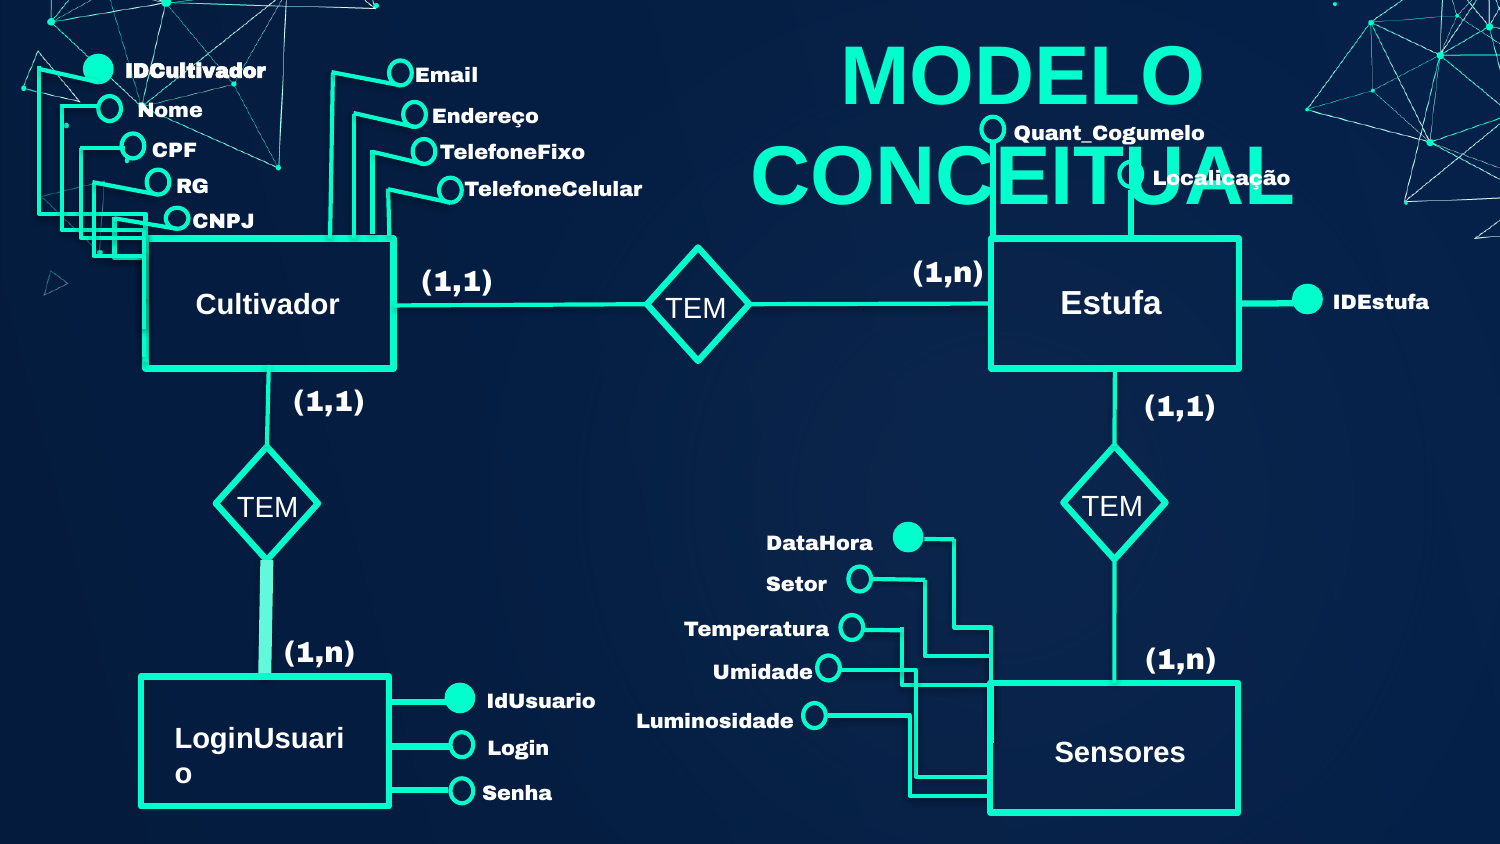

# MODELO CONCEITUAL
IDCultivador
Email

Nome
Endereço

Quant_Cogumelo

CPF
TelefoneFixo

Localicação

RG
TelefoneCelular

CNPJ

(1,n)

(1,1)
Estufa
Cultivador
TEM
IDEstufa

(1,1)
(1,1)

TEM
TEM
DataHora

Setor

Temperatura

(1,n)
(1,n)
Umidade

IdUsuario

Luminosidade

LoginUsuario
Sensores
Login

Senha